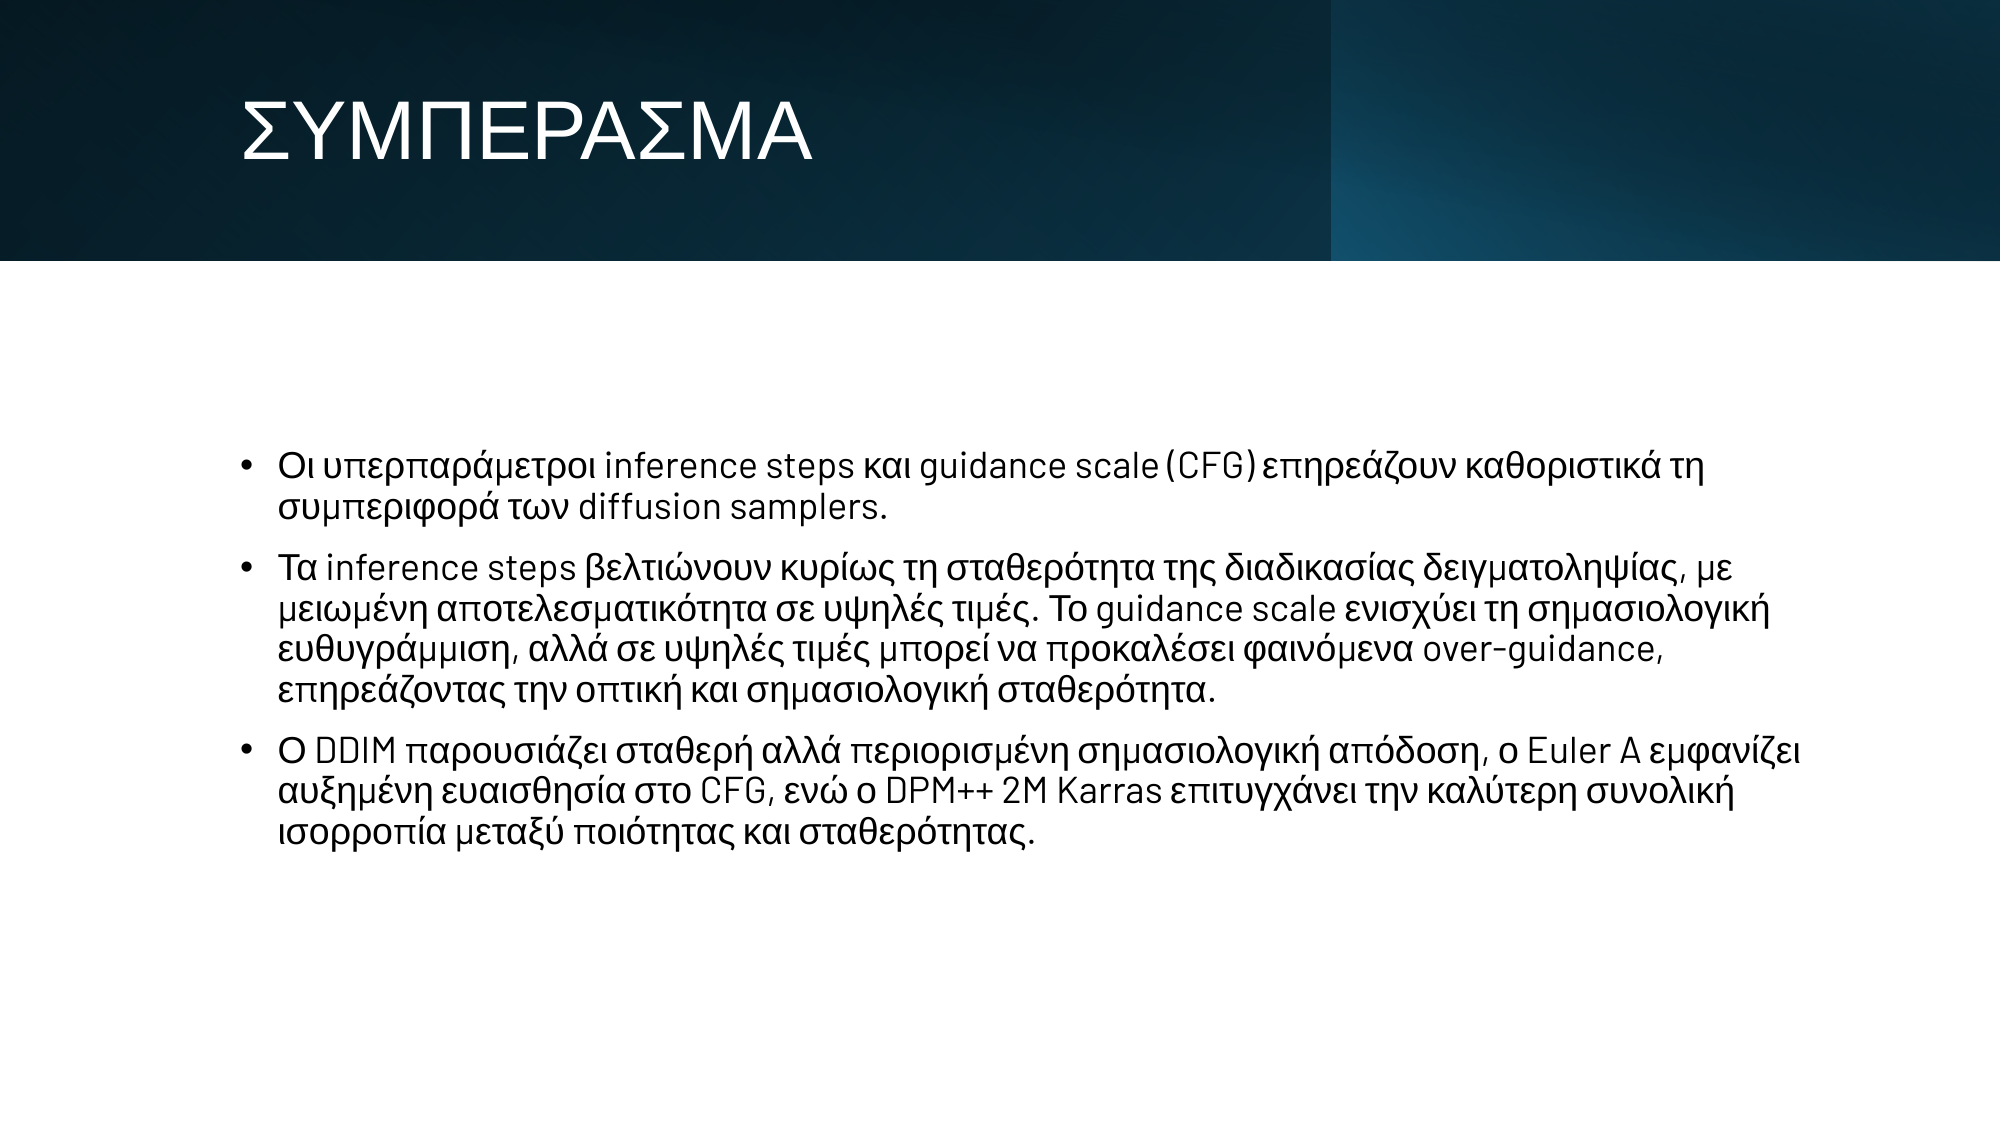

# ΣΥΜΠΕΡΑΣΜΑ
Οι υπερπαράμετροι inference steps και guidance scale (CFG) επηρεάζουν καθοριστικά τη συμπεριφορά των diffusion samplers.
Τα inference steps βελτιώνουν κυρίως τη σταθερότητα της διαδικασίας δειγματοληψίας, με μειωμένη αποτελεσματικότητα σε υψηλές τιμές. Το guidance scale ενισχύει τη σημασιολογική ευθυγράμμιση, αλλά σε υψηλές τιμές μπορεί να προκαλέσει φαινόμενα over-guidance, επηρεάζοντας την οπτική και σημασιολογική σταθερότητα.
Ο DDIM παρουσιάζει σταθερή αλλά περιορισμένη σημασιολογική απόδοση, ο Euler A εμφανίζει αυξημένη ευαισθησία στο CFG, ενώ ο DPM++ 2M Karras επιτυγχάνει την καλύτερη συνολική ισορροπία μεταξύ ποιότητας και σταθερότητας.